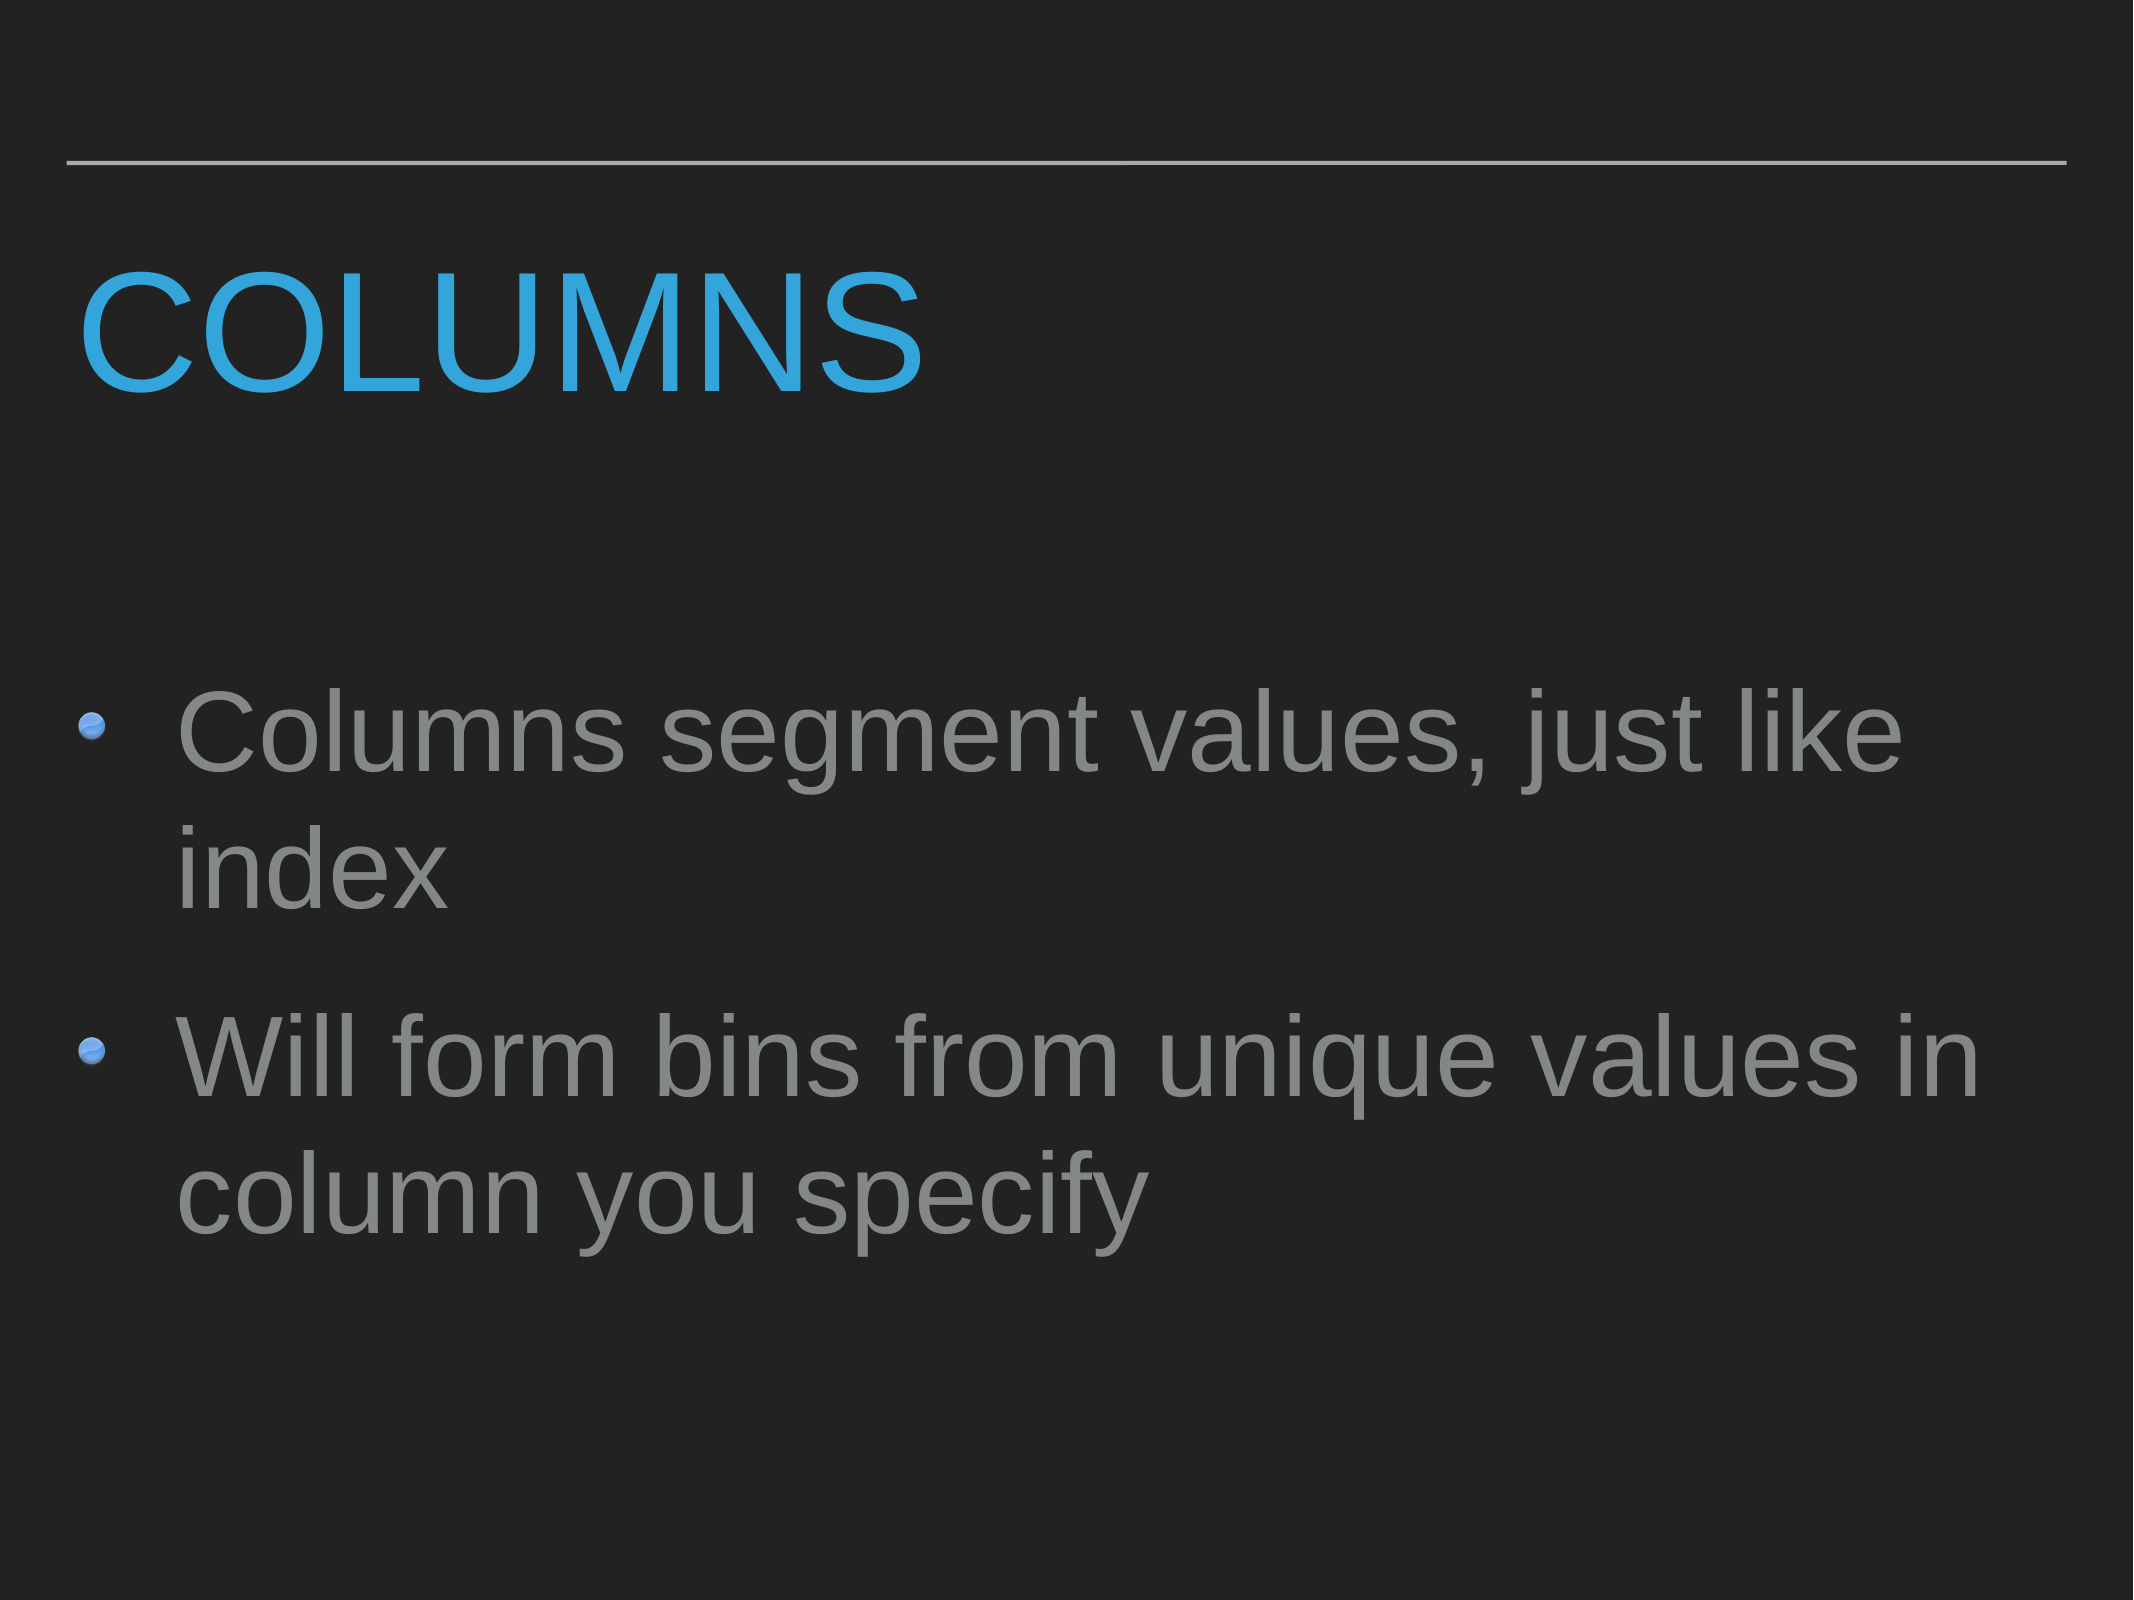

# Columns
Columns segment values, just like index
Will form bins from unique values in column you specify